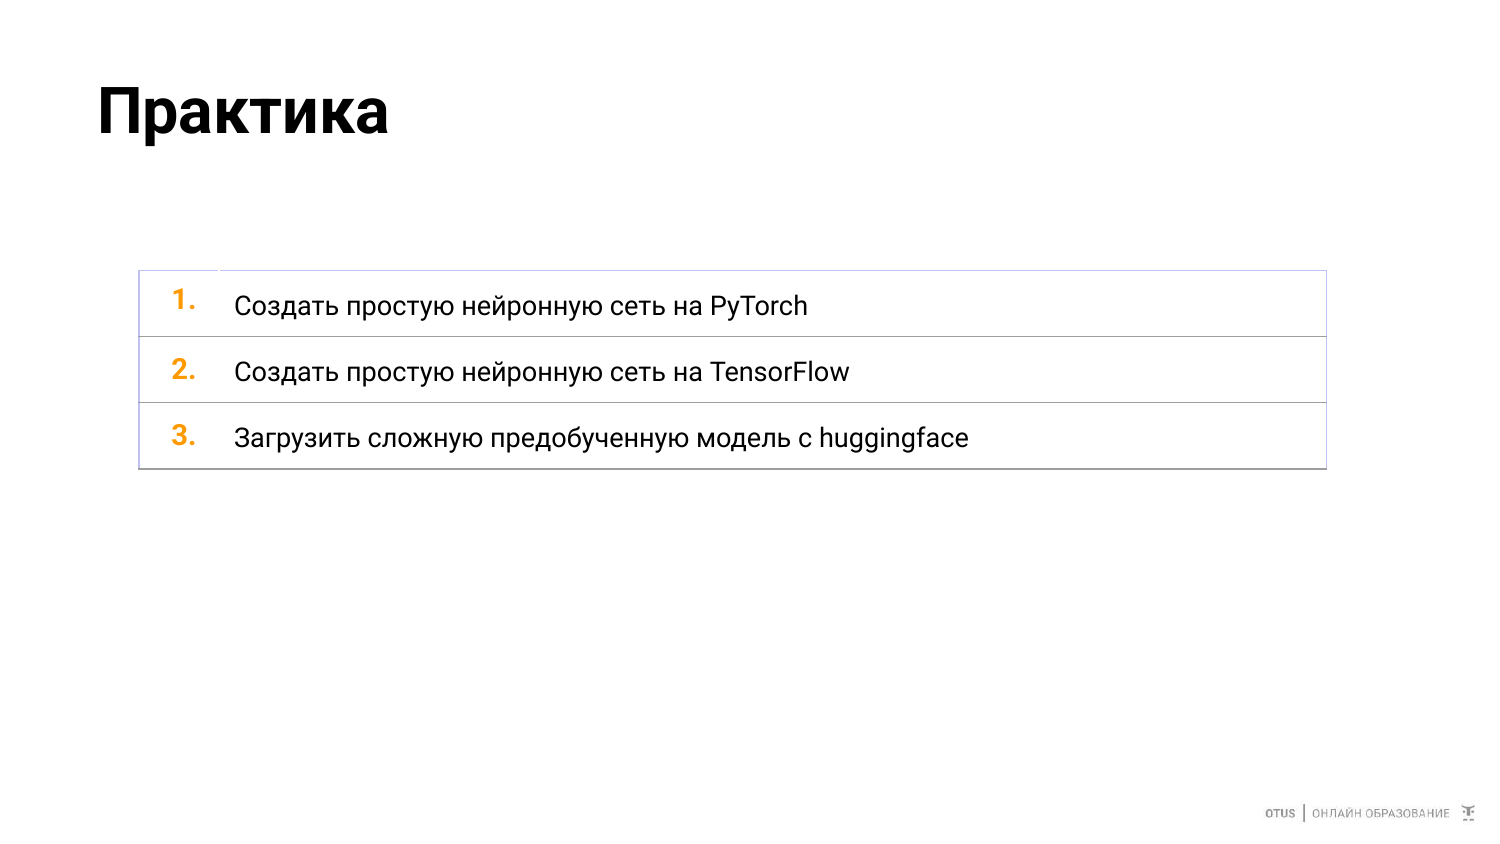

# Практика
| 1. | Создать простую нейронную сеть на PyTorch |
| --- | --- |
| 2. | Создать простую нейронную сеть на TensorFlow |
| 3. | Загрузить сложную предобученную модель с huggingface |